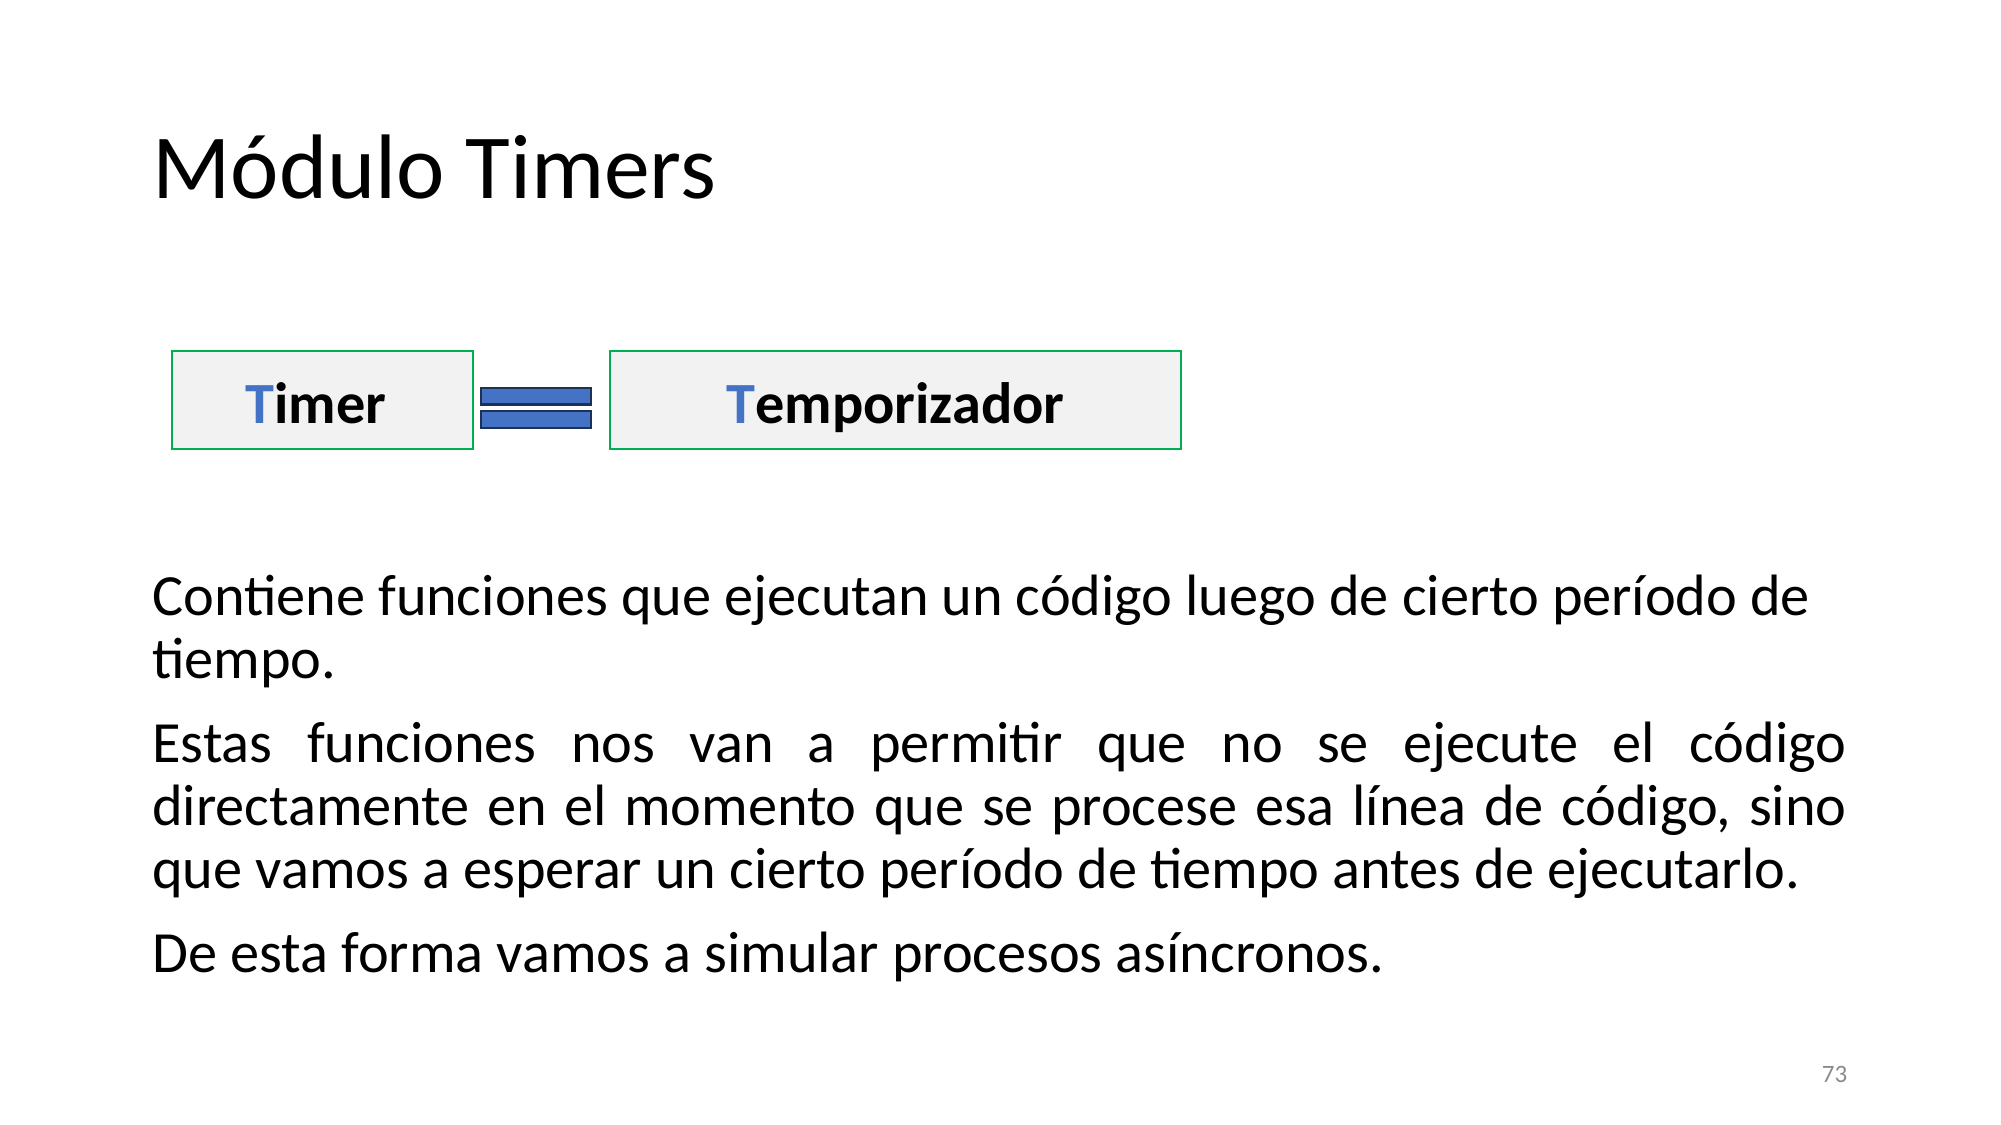

# Módulo Timers

Contiene funciones que ejecutan un código luego de cierto período de tiempo.
Estas funciones nos van a permitir que no se ejecute el código directamente en el momento que se procese esa línea de código, sino que vamos a esperar un cierto período de tiempo antes de ejecutarlo.
De esta forma vamos a simular procesos asíncronos.
Timer
Temporizador

73